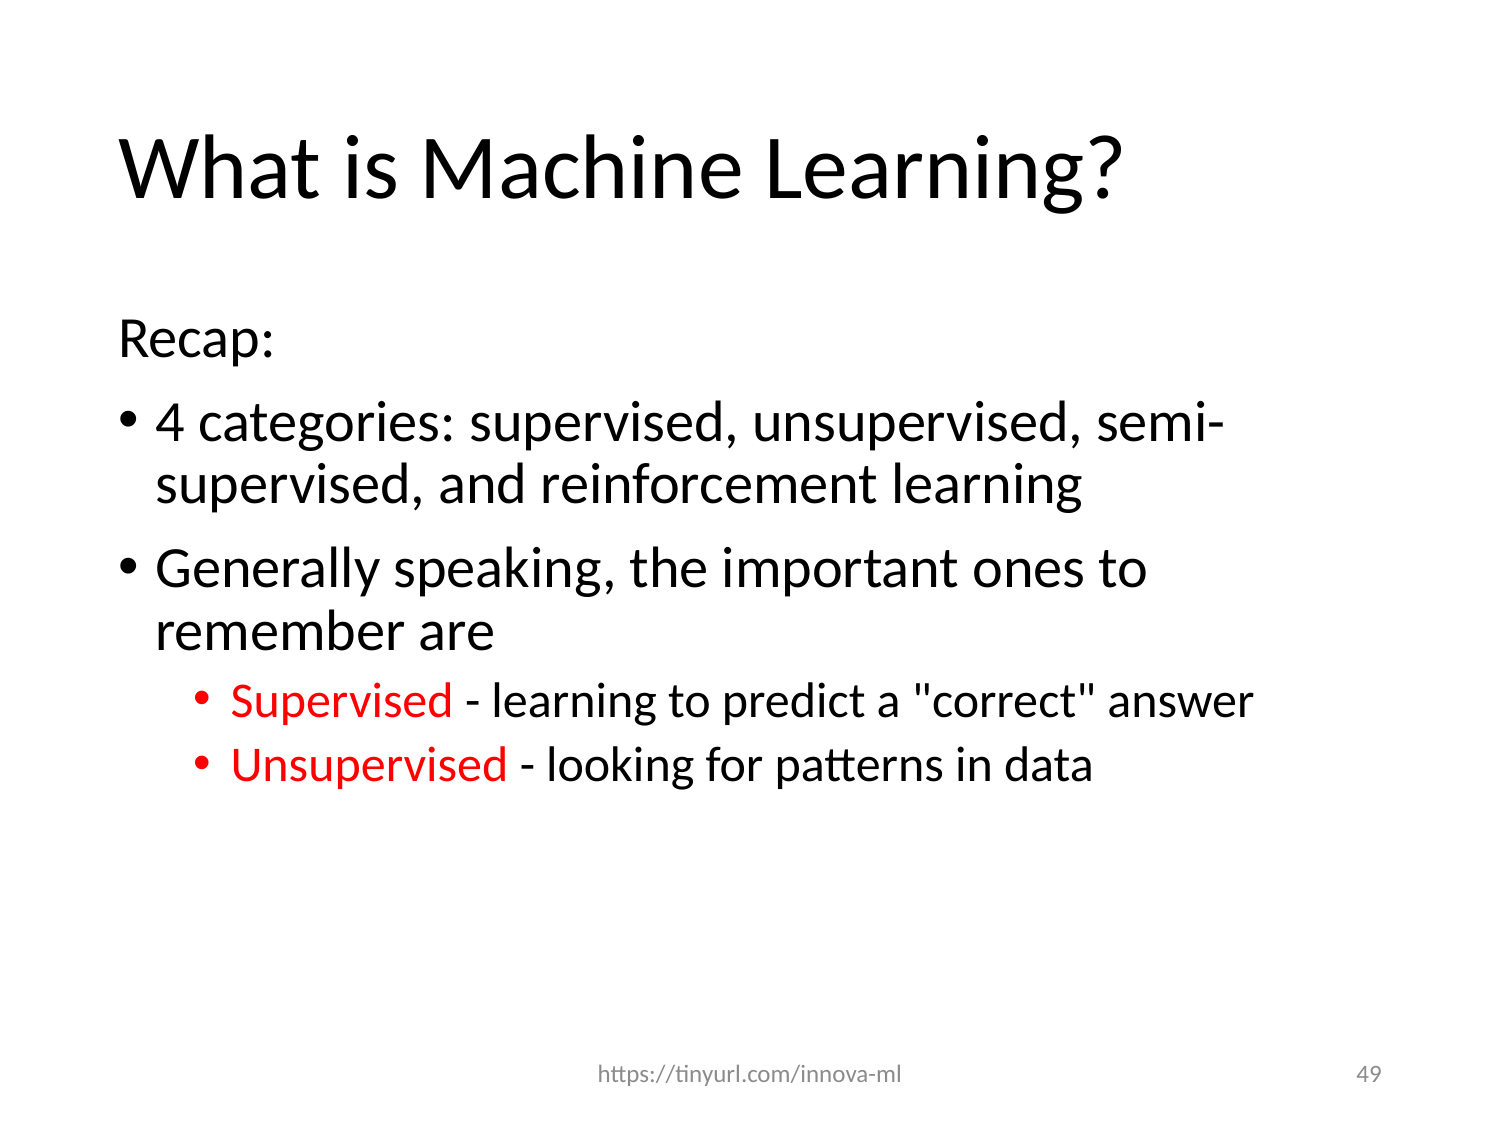

# What is Machine Learning?
Recap:
4 categories: supervised, unsupervised, semi-supervised, and reinforcement learning
Generally speaking, the important ones to remember are
Supervised - learning to predict a "correct" answer
Unsupervised - looking for patterns in data

https://tinyurl.com/innova-ml
49